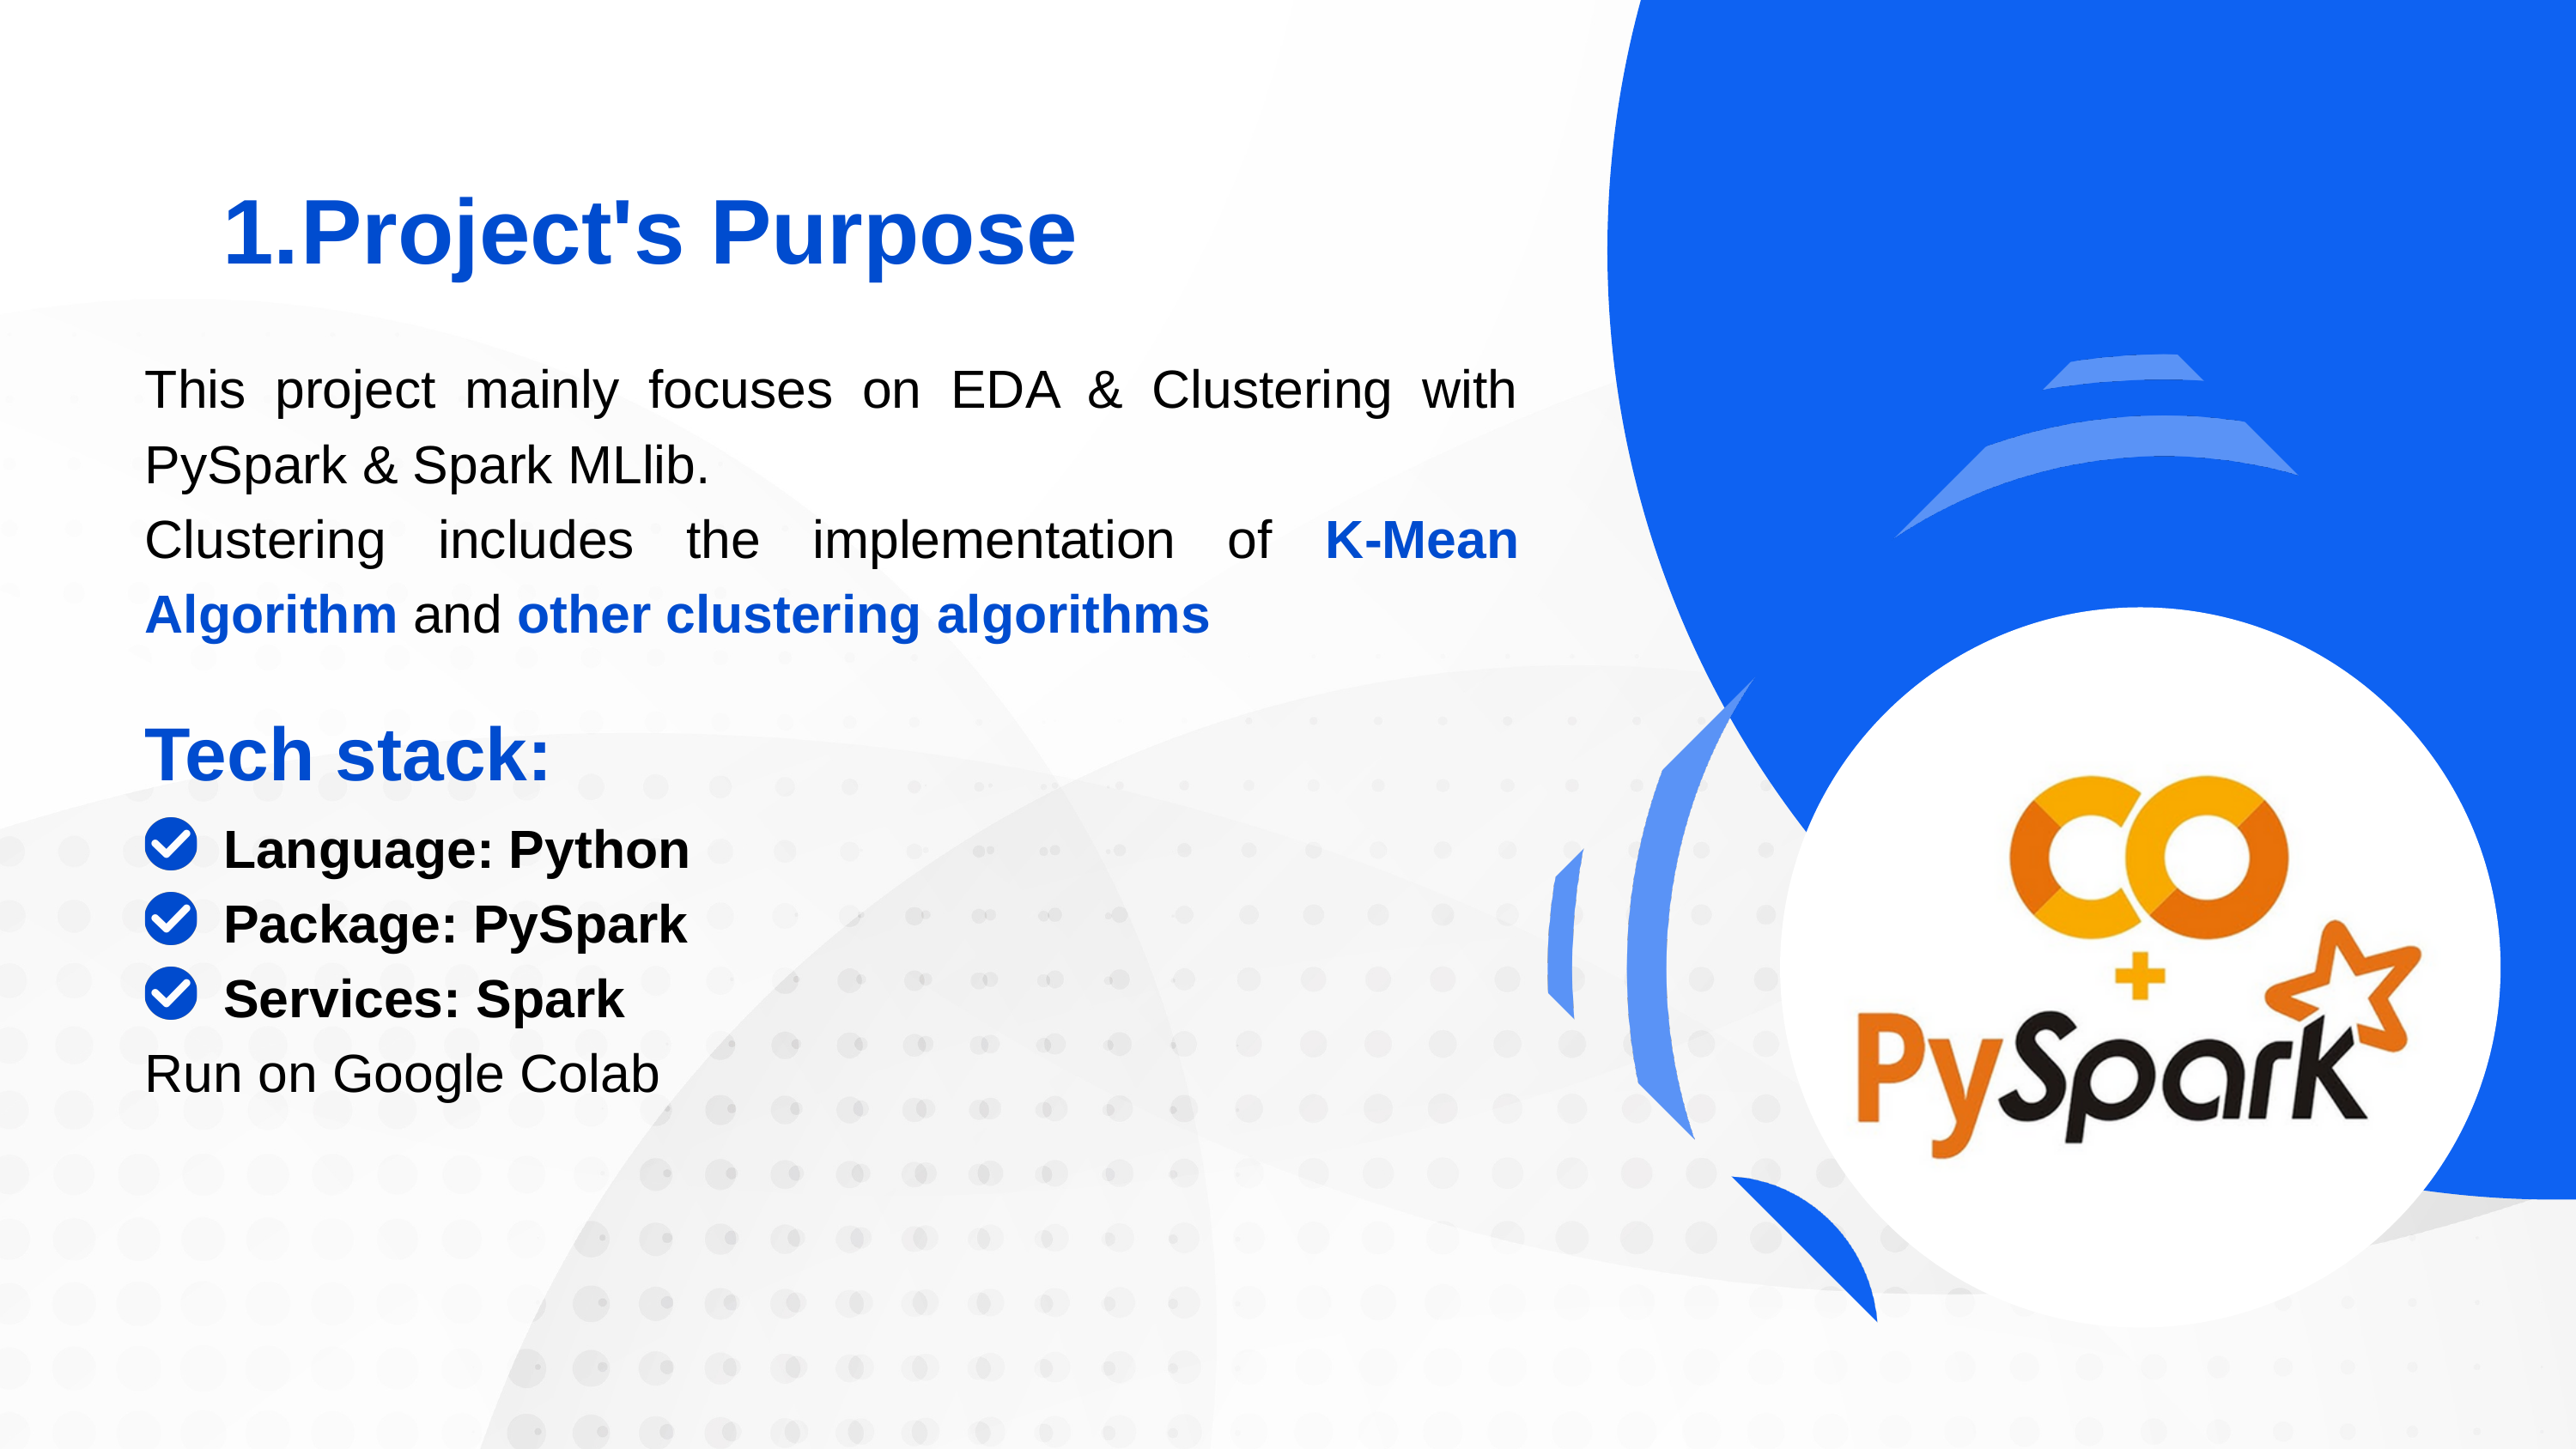

Project's Purpose
This project mainly focuses on EDA & Clustering with PySpark & Spark MLlib.
Clustering includes the implementation of K-Mean Algorithm and other clustering algorithms

Tech stack:
Language: Python

Package: PySpark

Services: Spark

Run on Google Colab